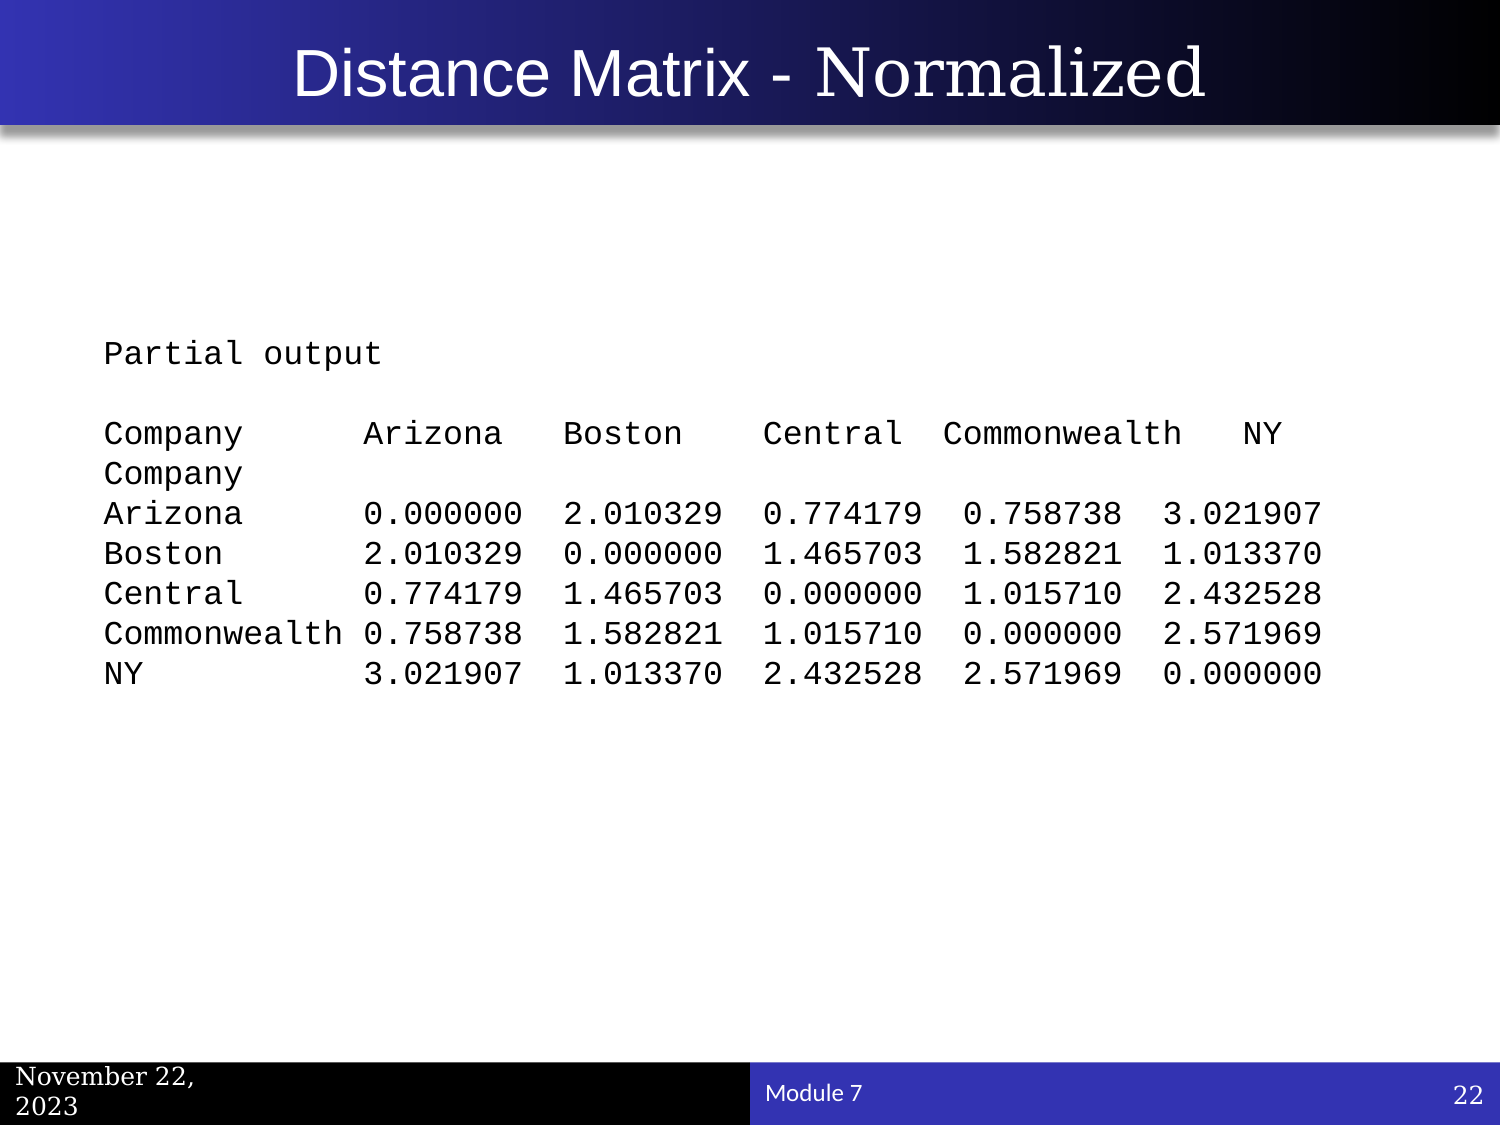

# Distance Matrix - Normalized

Partial output

Company      Arizona   Boston    Central  Commonwealth   NY
Company
Arizona      0.000000  2.010329  0.774179  0.758738  3.021907
Boston       2.010329  0.000000  1.465703  1.582821  1.013370
Central      0.774179  1.465703  0.000000  1.015710  2.432528
Commonwealth 0.758738  1.582821  1.015710  0.000000  2.571969
NY           3.021907  1.013370  2.432528  2.571969  0.000000
November 22, 2023
22
Module 7